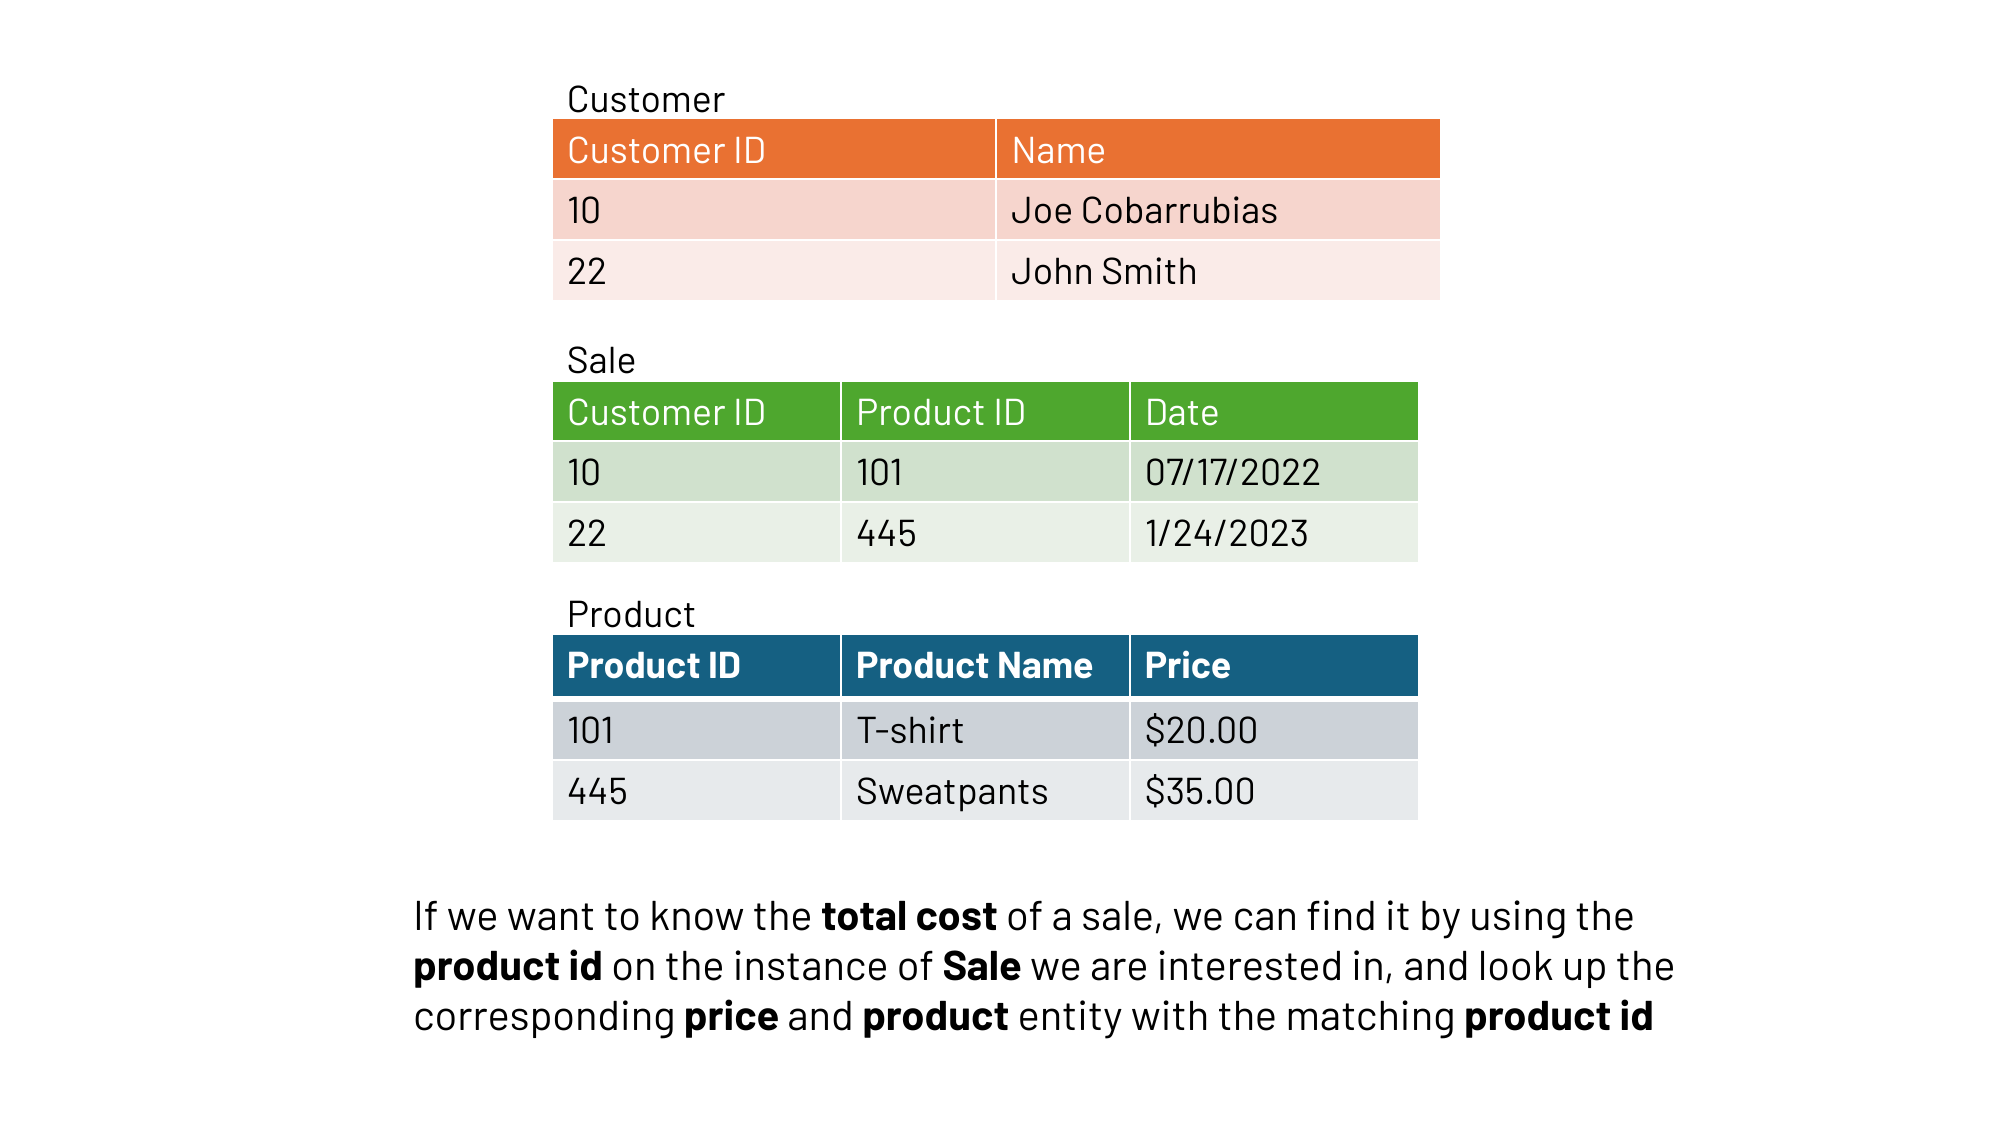

Customer
| Customer ID | Name |
| --- | --- |
| 10 | Joe Cobarrubias |
| 22 | John Smith |
Sale
| Customer ID | Product ID | Date |
| --- | --- | --- |
| 10 | 101 | 07/17/2022 |
| 22 | 445 | 1/24/2023 |
Product
| Product ID | Product Name | Price |
| --- | --- | --- |
| 101 | T-shirt | $20.00 |
| 445 | Sweatpants | $35.00 |
If we want to know the total cost of a sale, we can find it by using the product id on the instance of Sale we are interested in, and look up the corresponding price and product entity with the matching product id